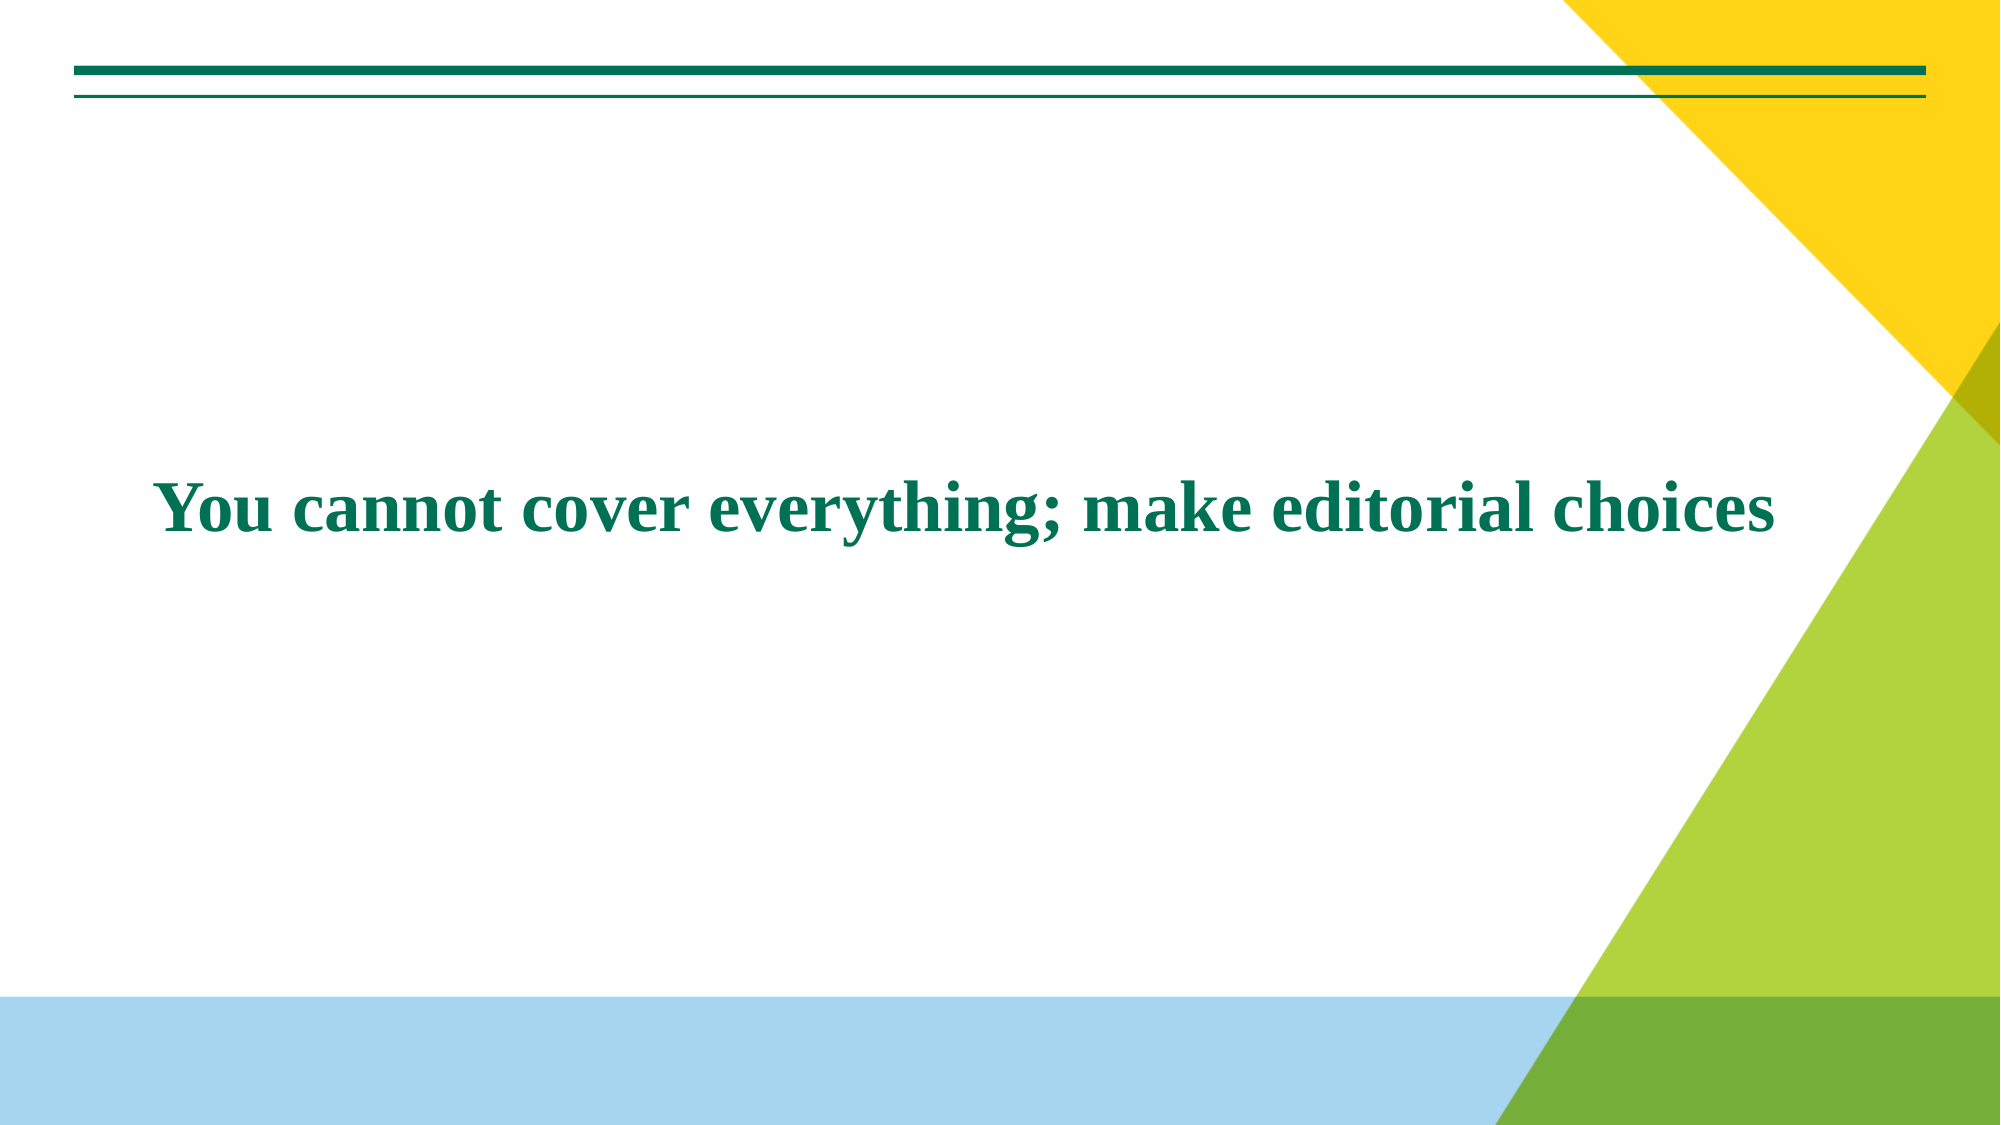

# You cannot cover everything; make editorial choices